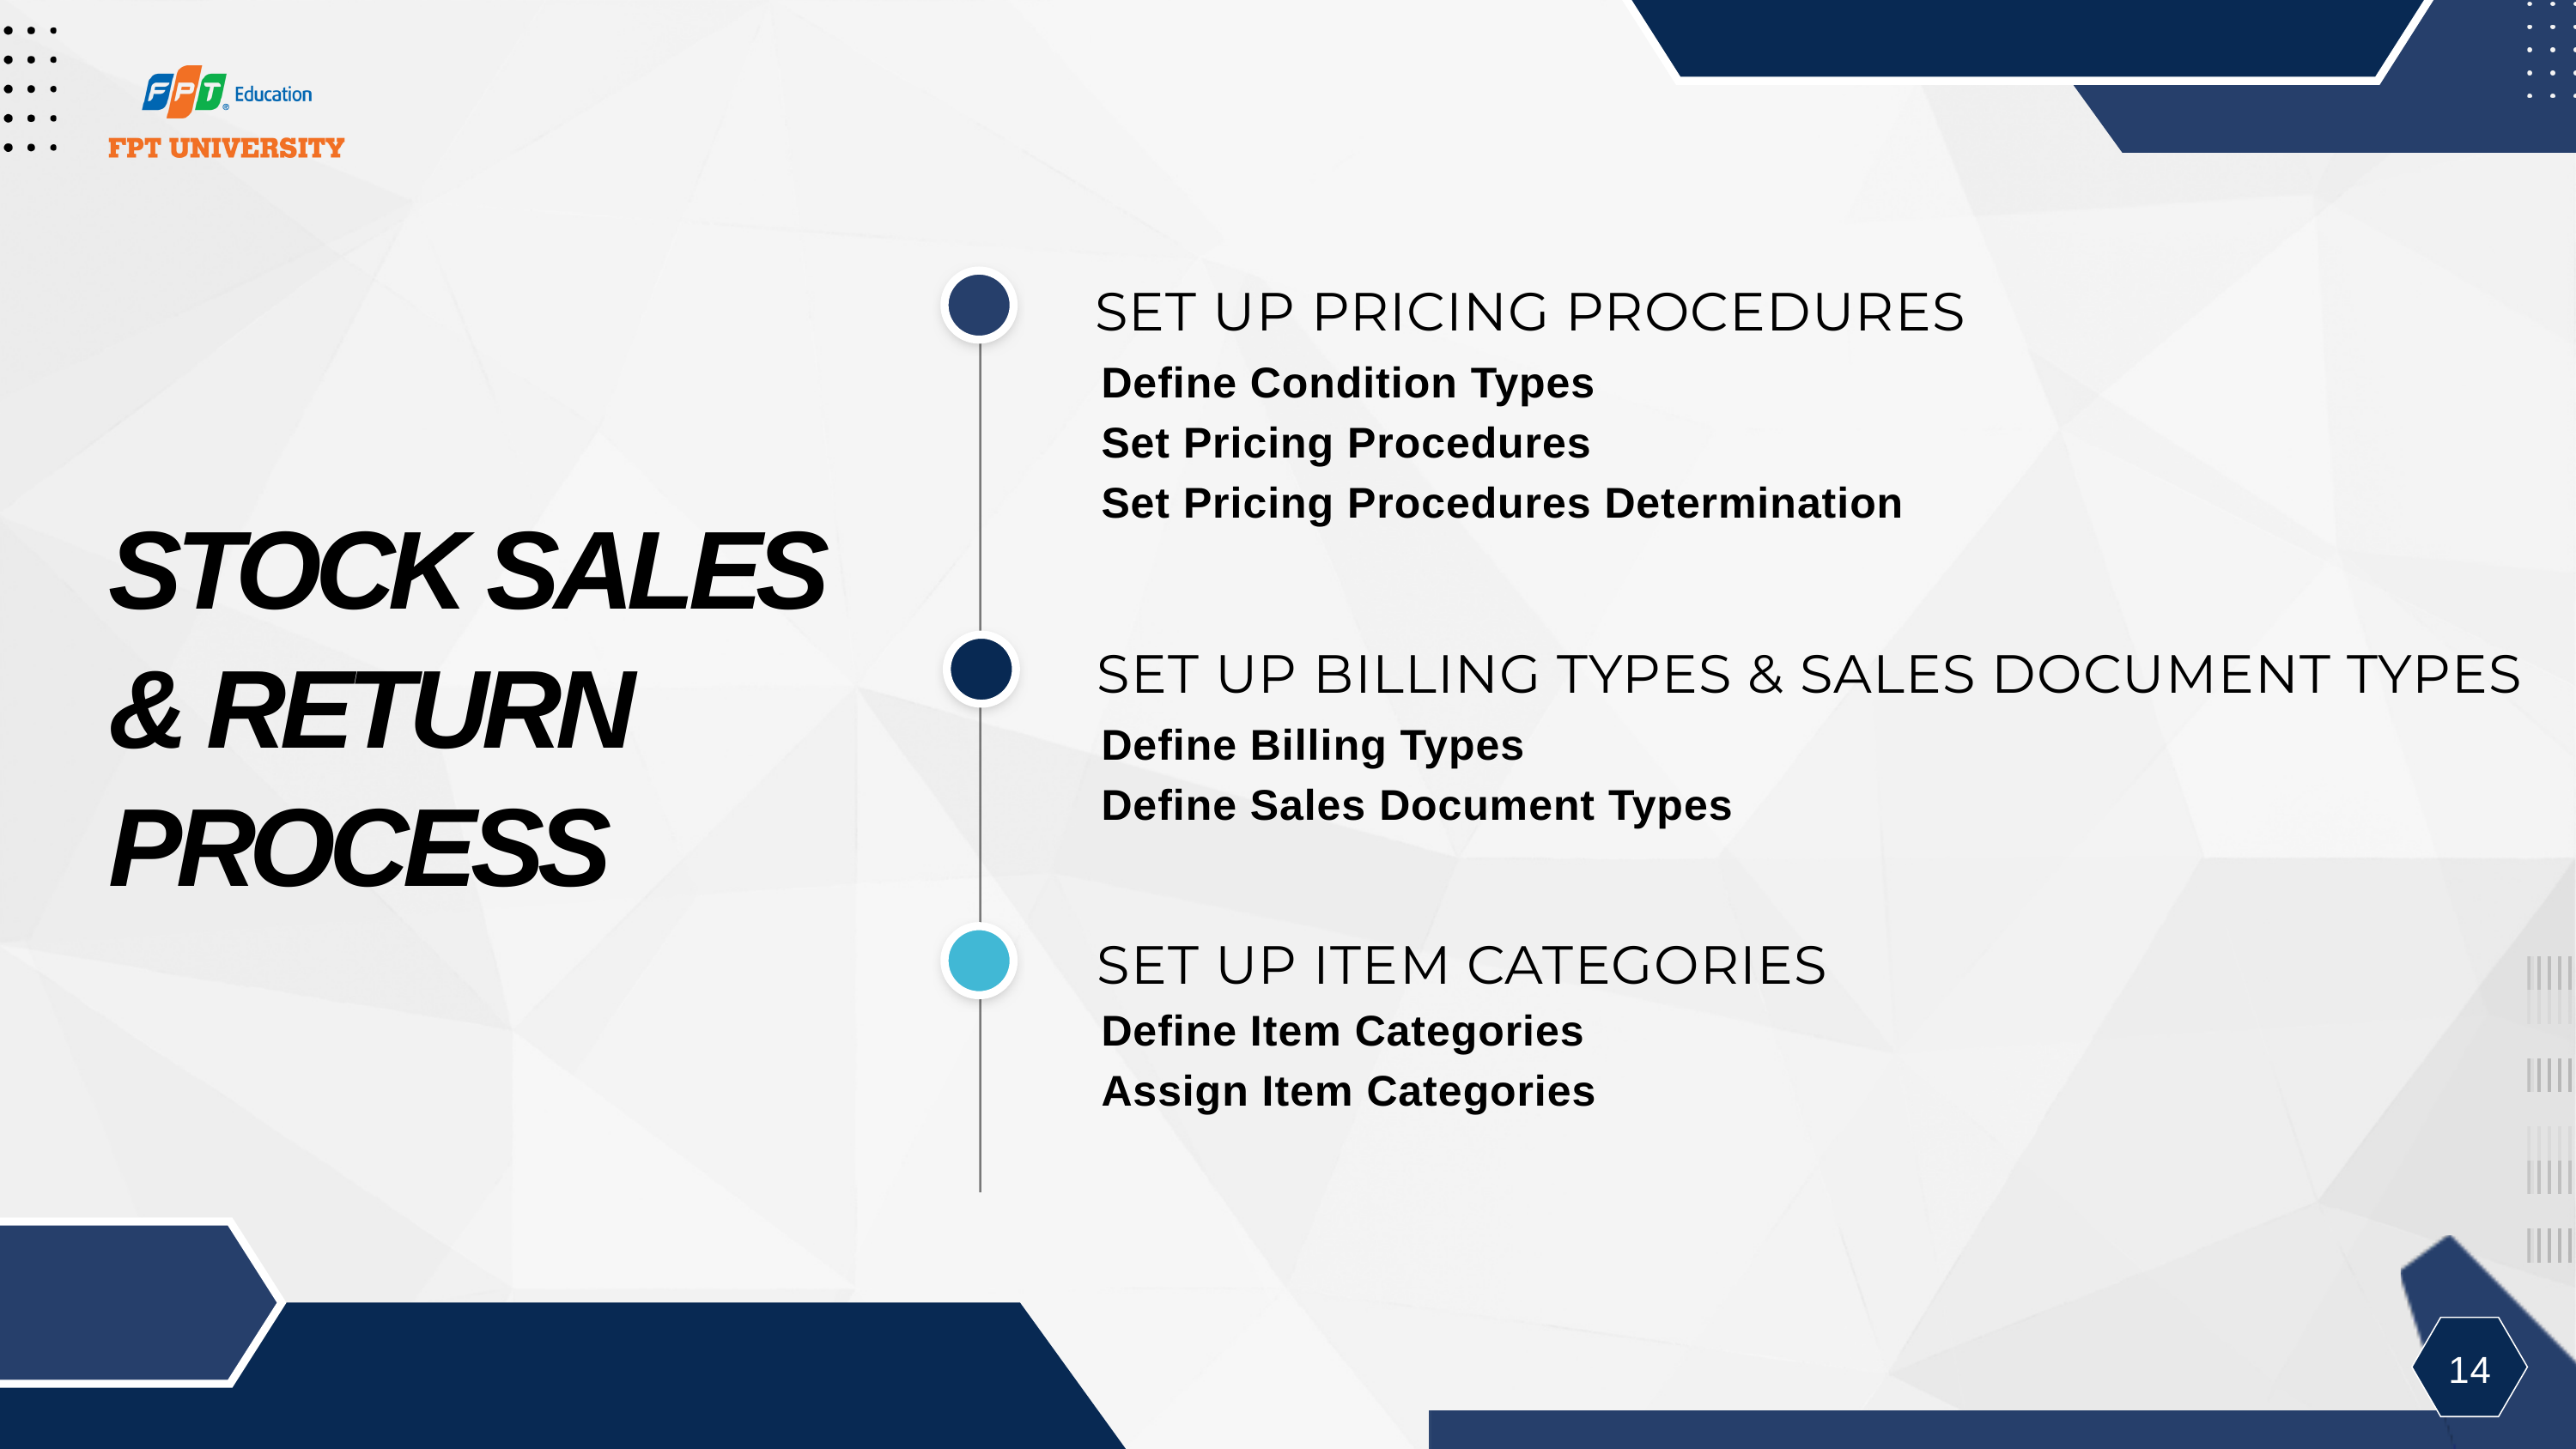

SET UP PRICING PROCEDURES

Define Condition Types
Set Pricing Procedures
Set Pricing Procedures Determination
STOCK SALES
& RETURN PROCESS

SET UP BILLING TYPES & SALES DOCUMENT TYPES

Define Billing Types
Define Sales Document Types

SET UP ITEM CATEGORIES

Define Item Categories
Assign Item Categories

14